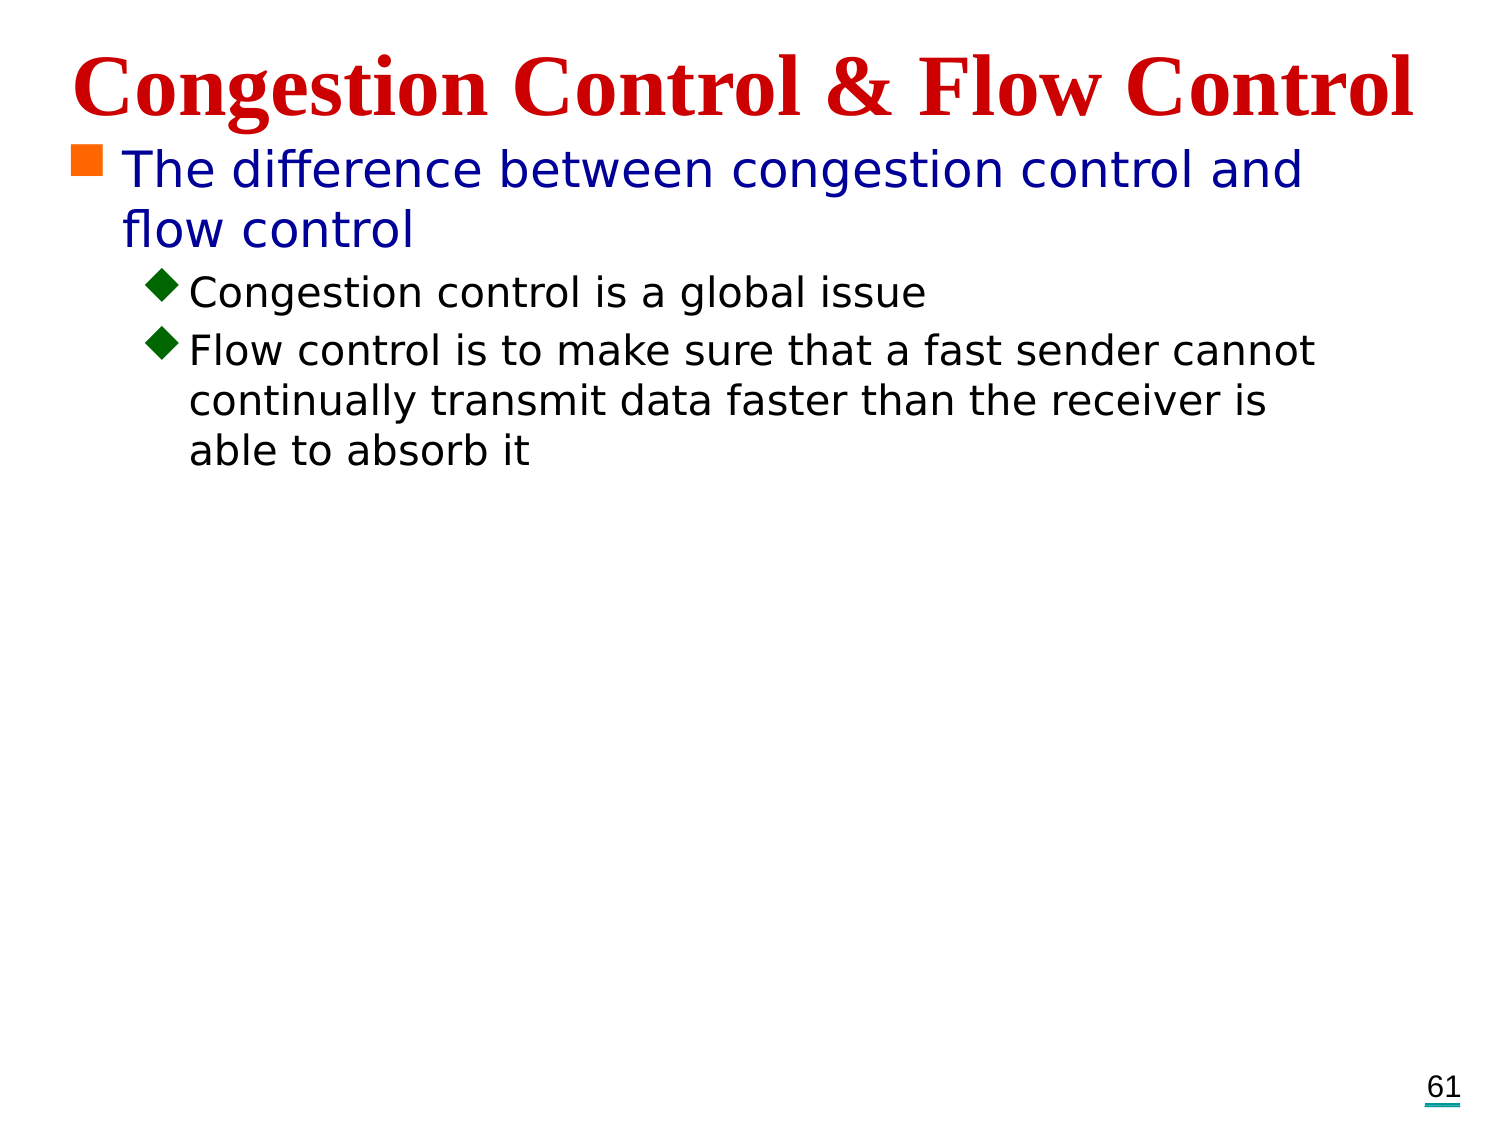

# Congestion Control & Flow Control
The difference between congestion control and flow control
Congestion control is a global issue
Flow control is to make sure that a fast sender cannot continually transmit data faster than the receiver is able to absorb it